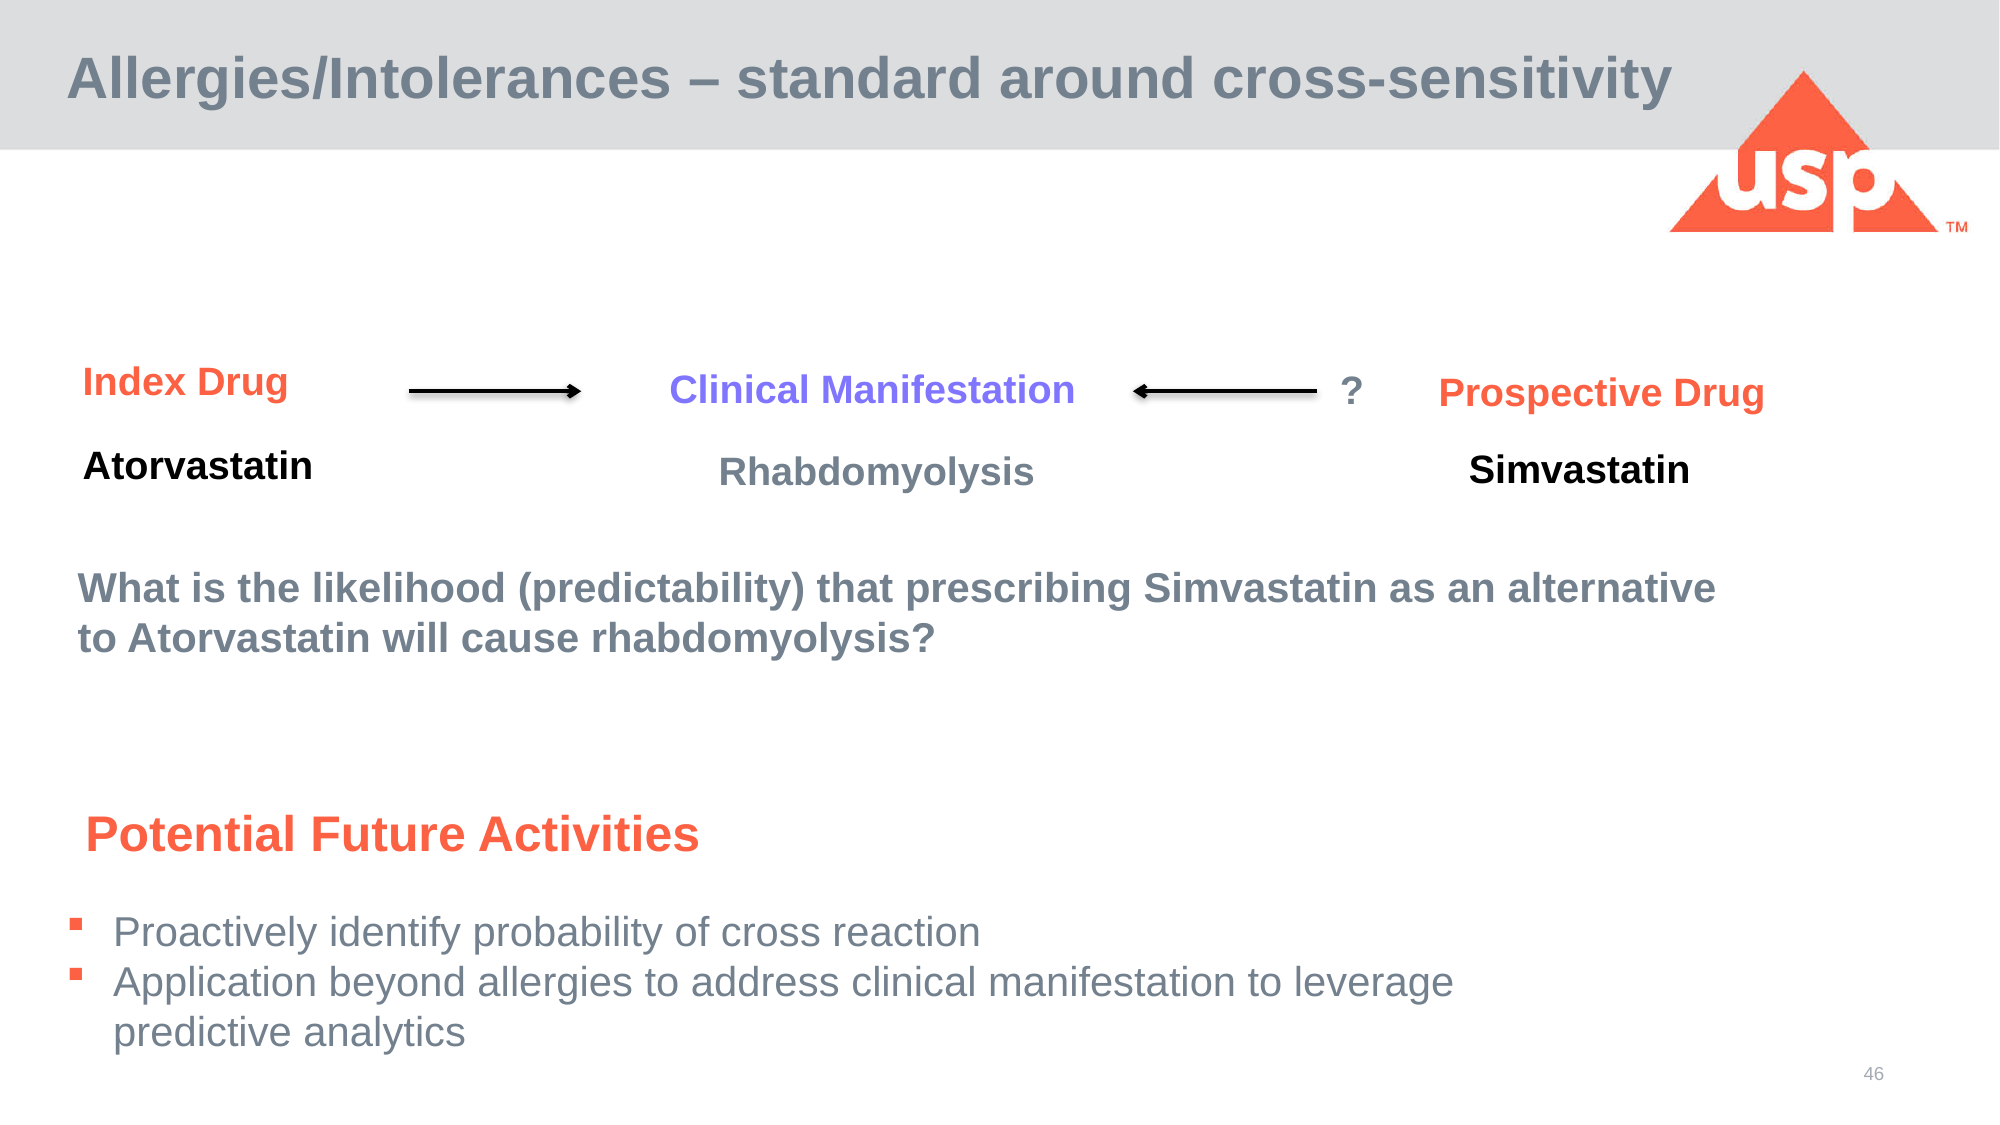

Allergies/Intolerances – standard around cross-sensitivity
Index Drug
Clinical Manifestation
?
Prospective Drug
Atorvastatin
Simvastatin
Rhabdomyolysis
What is the likelihood (predictability) that prescribing Simvastatin as an alternative to Atorvastatin will cause rhabdomyolysis?
Potential Future Activities
Proactively identify probability of cross reaction
Application beyond allergies to address clinical manifestation to leverage predictive analytics
46